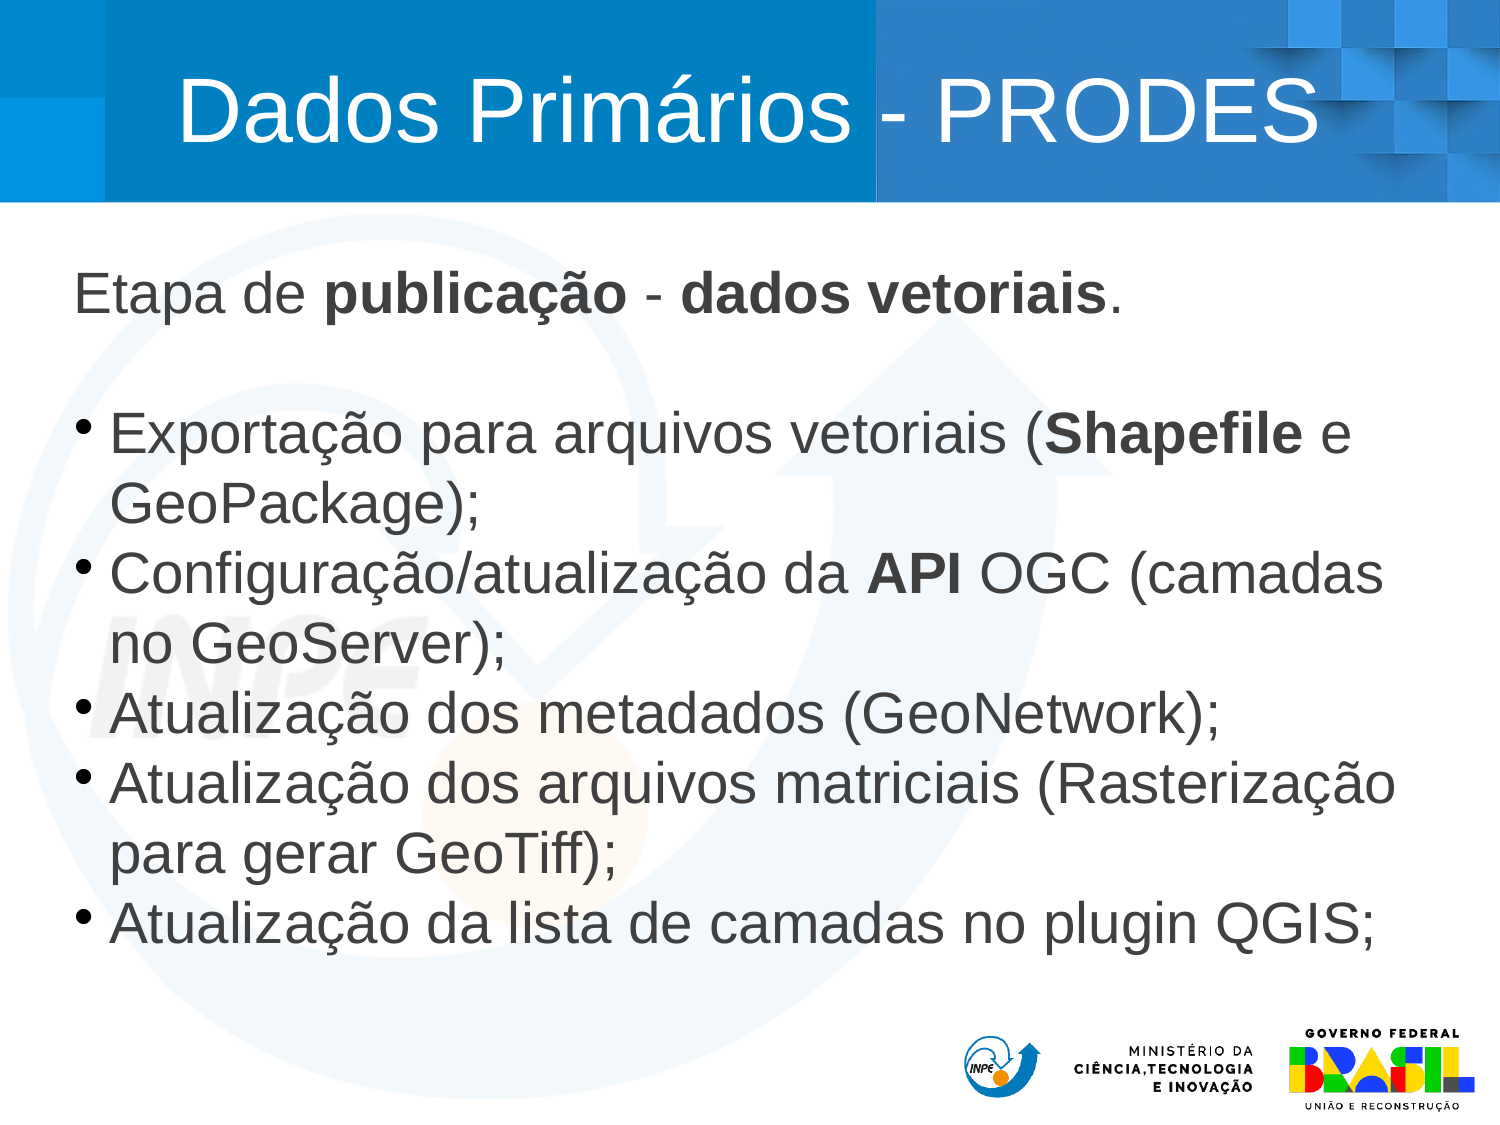

Dados Primários - PRODES
Etapa de publicação - dados vetoriais.

Exportação para arquivos vetoriais (Shapefile e GeoPackage);
Configuração/atualização da API OGC (camadas no GeoServer);
Atualização dos metadados (GeoNetwork);
Atualização dos arquivos matriciais (Rasterização para gerar GeoTiff);
Atualização da lista de camadas no plugin QGIS;